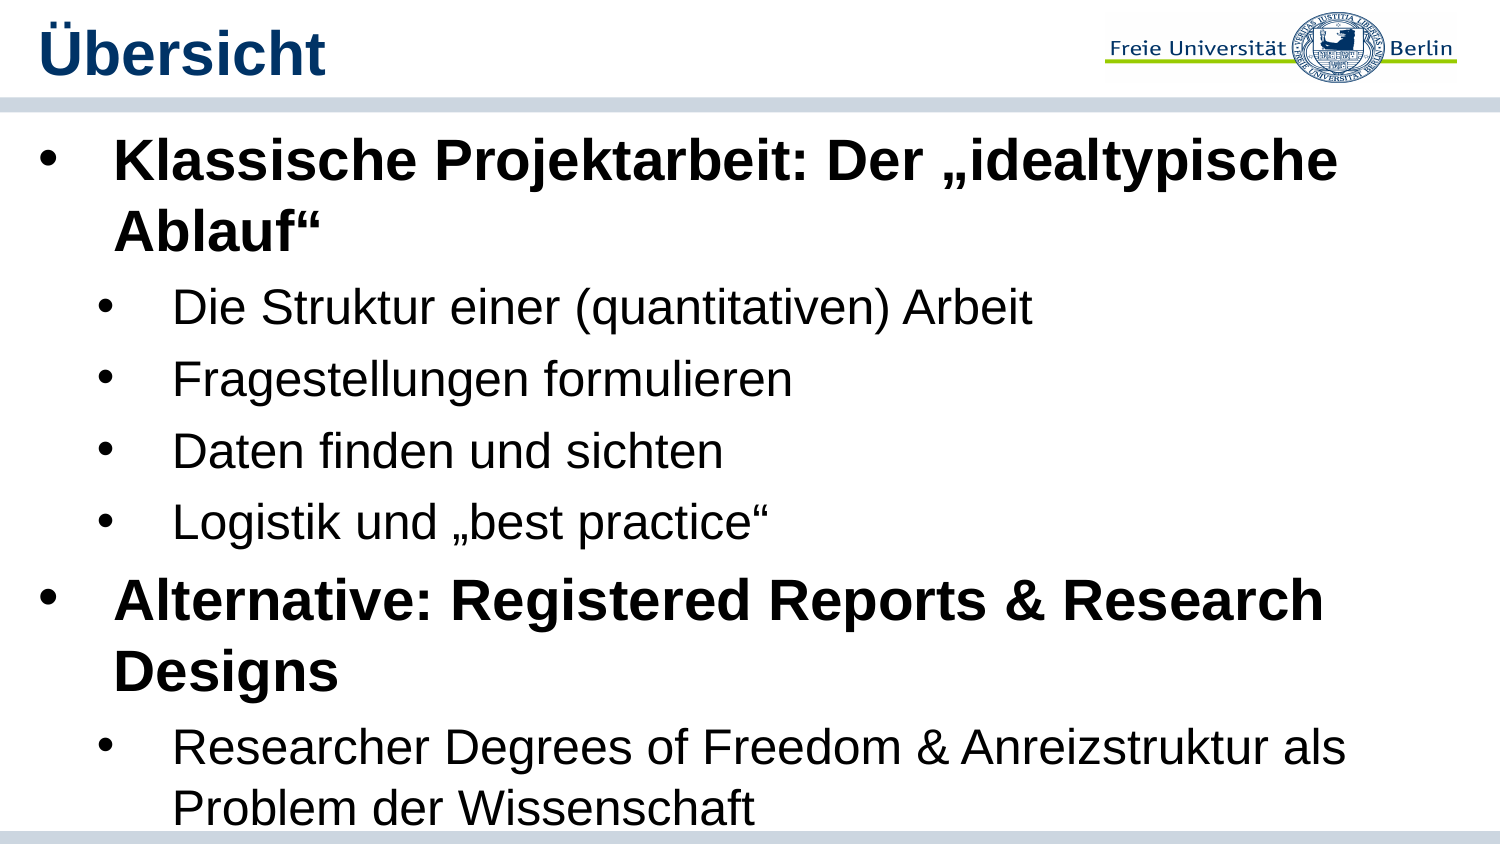

# Übersicht
Klassische Projektarbeit: Der „idealtypische Ablauf“
Die Struktur einer (quantitativen) Arbeit
Fragestellungen formulieren
Daten finden und sichten
Logistik und „best practice“
Alternative: Registered Reports & Research Designs
Researcher Degrees of Freedom & Anreizstruktur als Problem der Wissenschaft